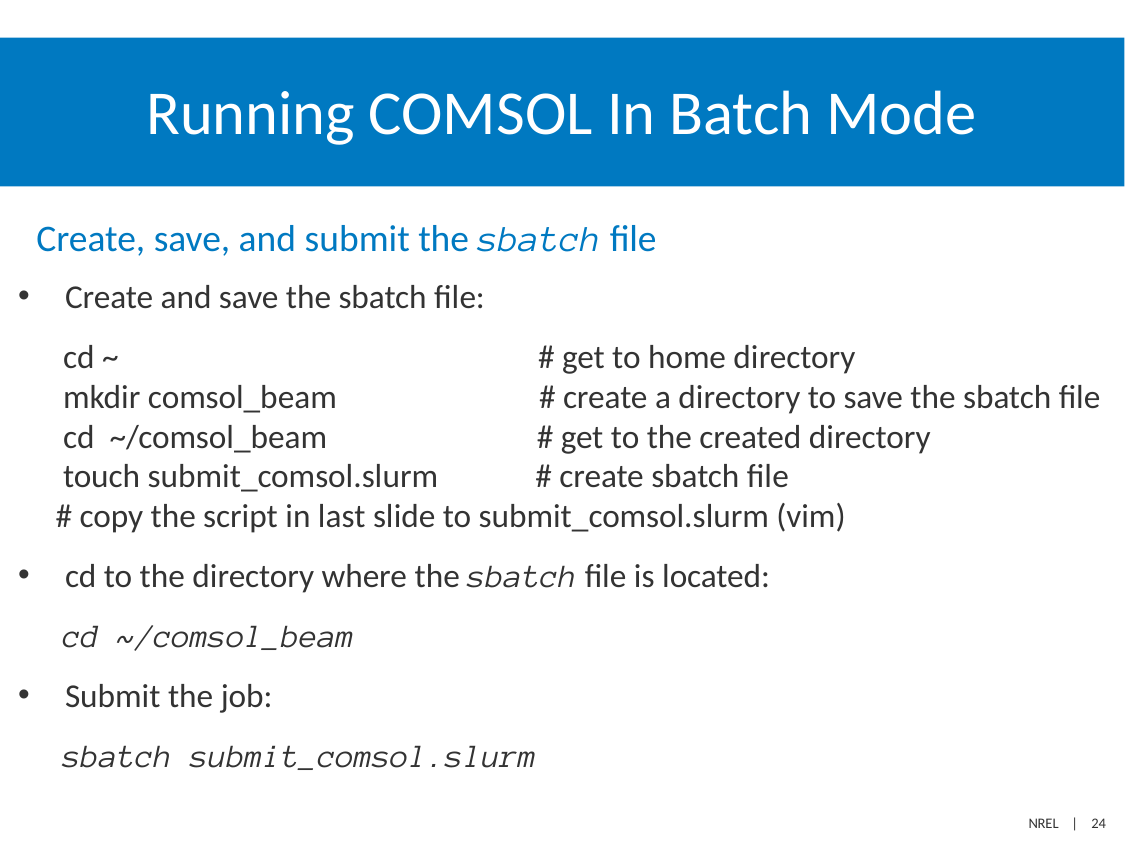

# Running COMSOL In Batch Mode
Create, save, and submit the sbatch file
Create and save the sbatch file:

      cd ~                                                        # get to home directory
      mkdir comsol_beam                           # create a directory to save the sbatch file
      cd  ~/comsol_beam                            # get to the created directory
      touch submit_comsol.slurm             # create sbatch file
     # copy the script in last slide to submit_comsol.slurm (vim)

cd to the directory where the sbatch file is located:

      cd ~/comsol_beam

Submit the job:

      sbatch submit_comsol.slurm